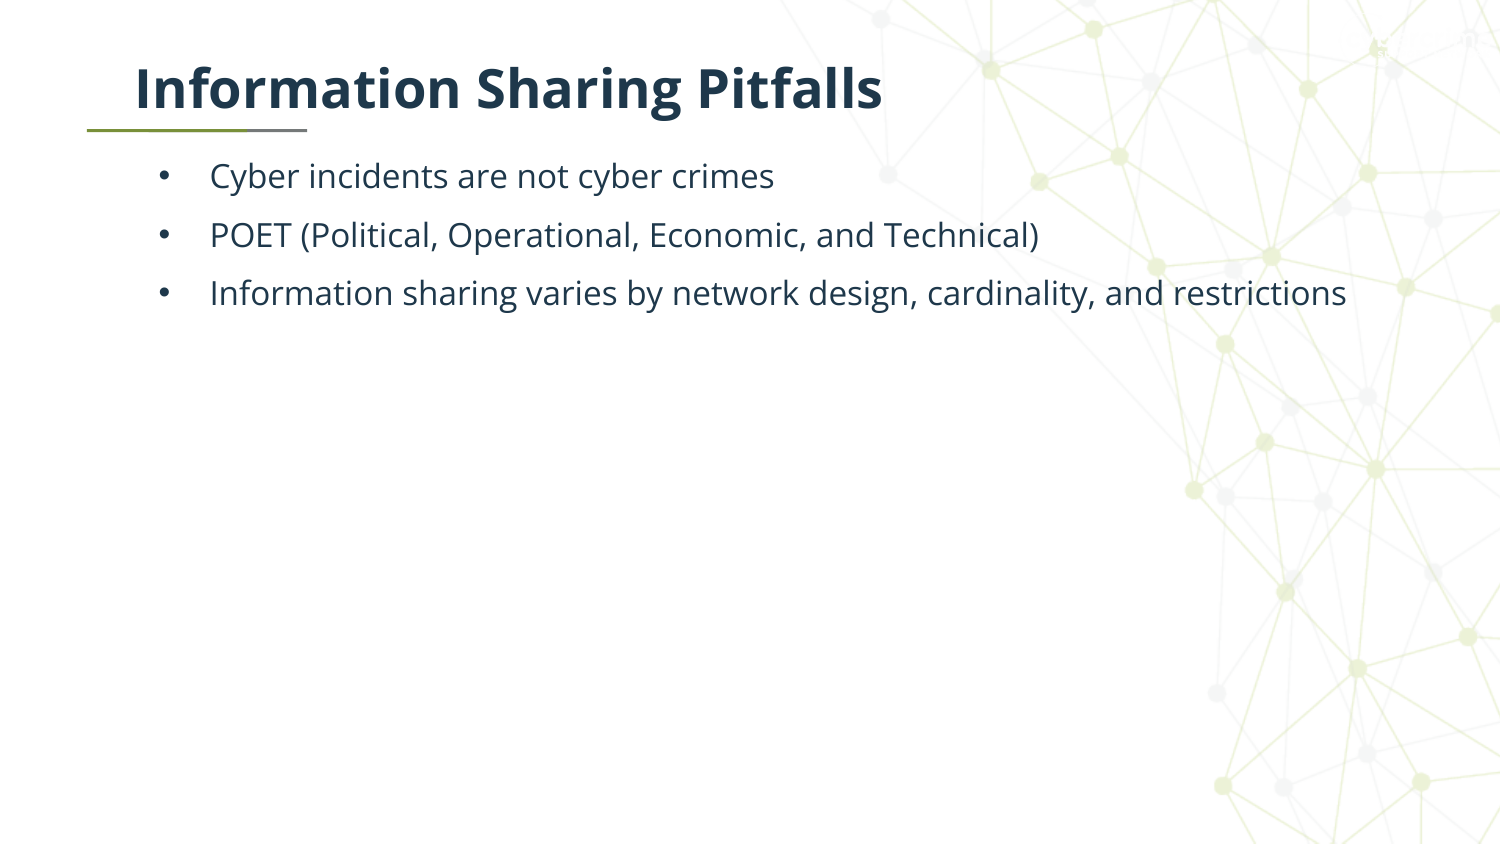

# Information Sharing Pitfalls
Cyber incidents are not cyber crimes
POET (Political, Operational, Economic, and Technical)
Information sharing varies by network design, cardinality, and restrictions